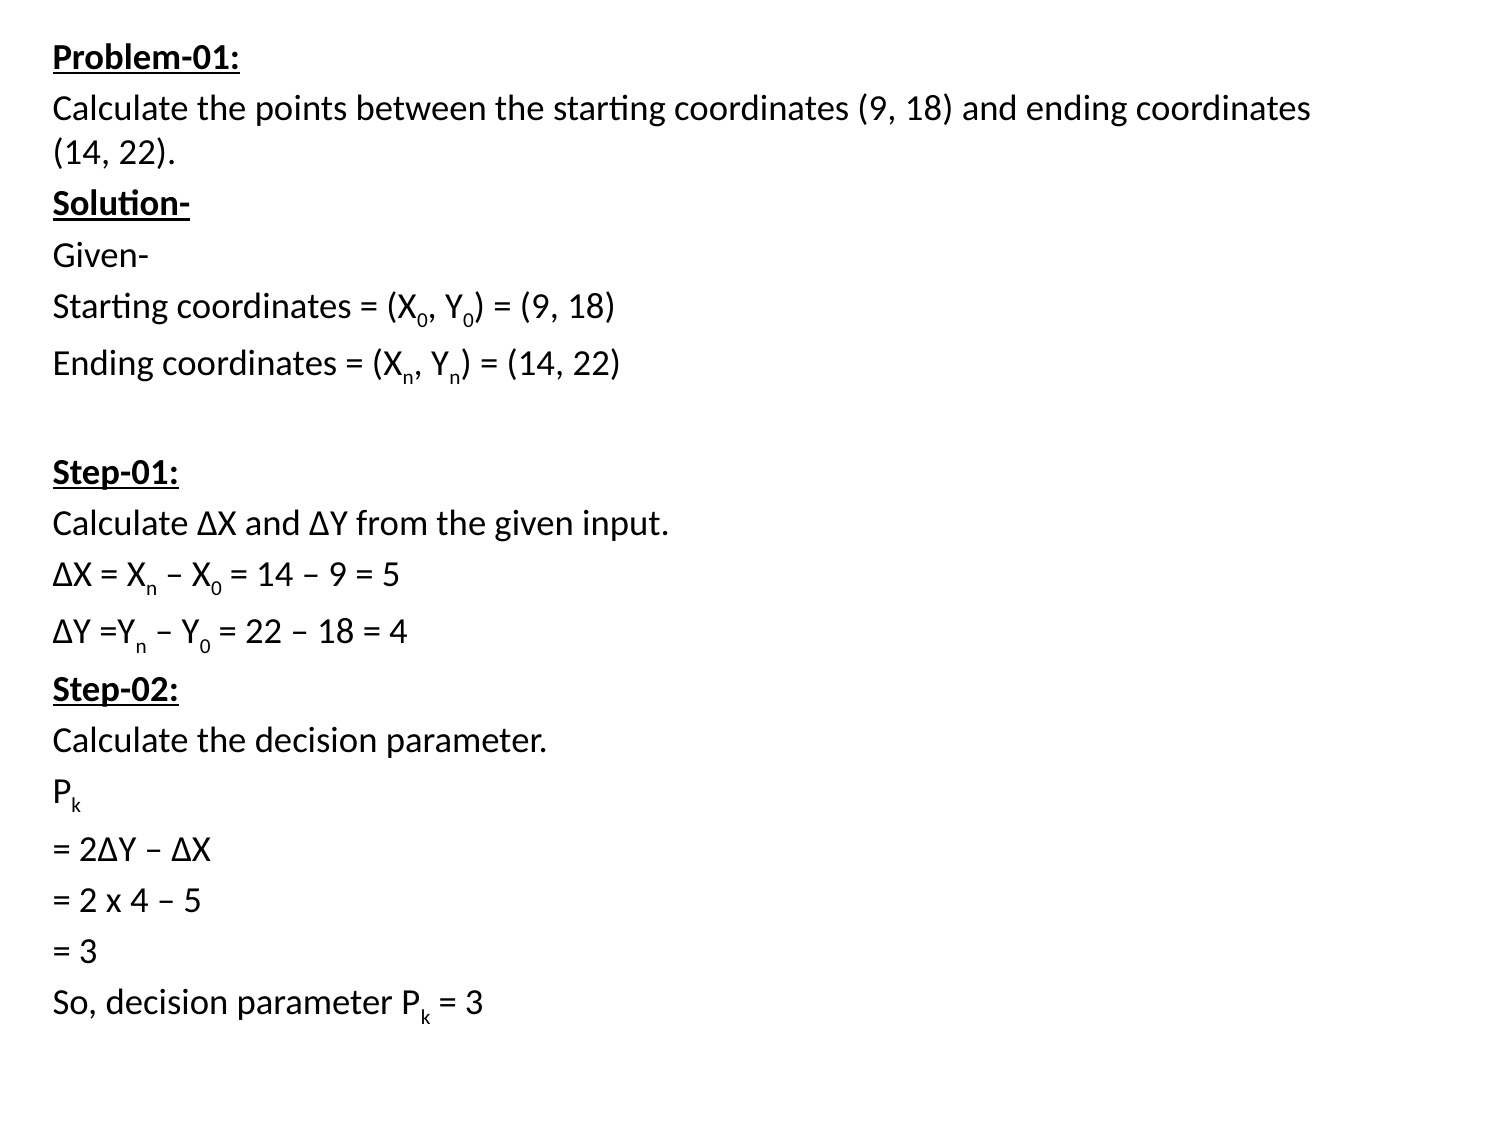

Problem-01:
Calculate the points between the starting coordinates (9, 18) and ending coordinates (14, 22).
Solution-
Given-
Starting coordinates = (X0, Y0) = (9, 18)
Ending coordinates = (Xn, Yn) = (14, 22)

Step-01:
Calculate ΔX and ΔY from the given input.
ΔX = Xn – X0 = 14 – 9 = 5
ΔY =Yn – Y0 = 22 – 18 = 4
Step-02:
Calculate the decision parameter.
Pk
= 2ΔY – ΔX
= 2 x 4 – 5
= 3
So, decision parameter Pk = 3